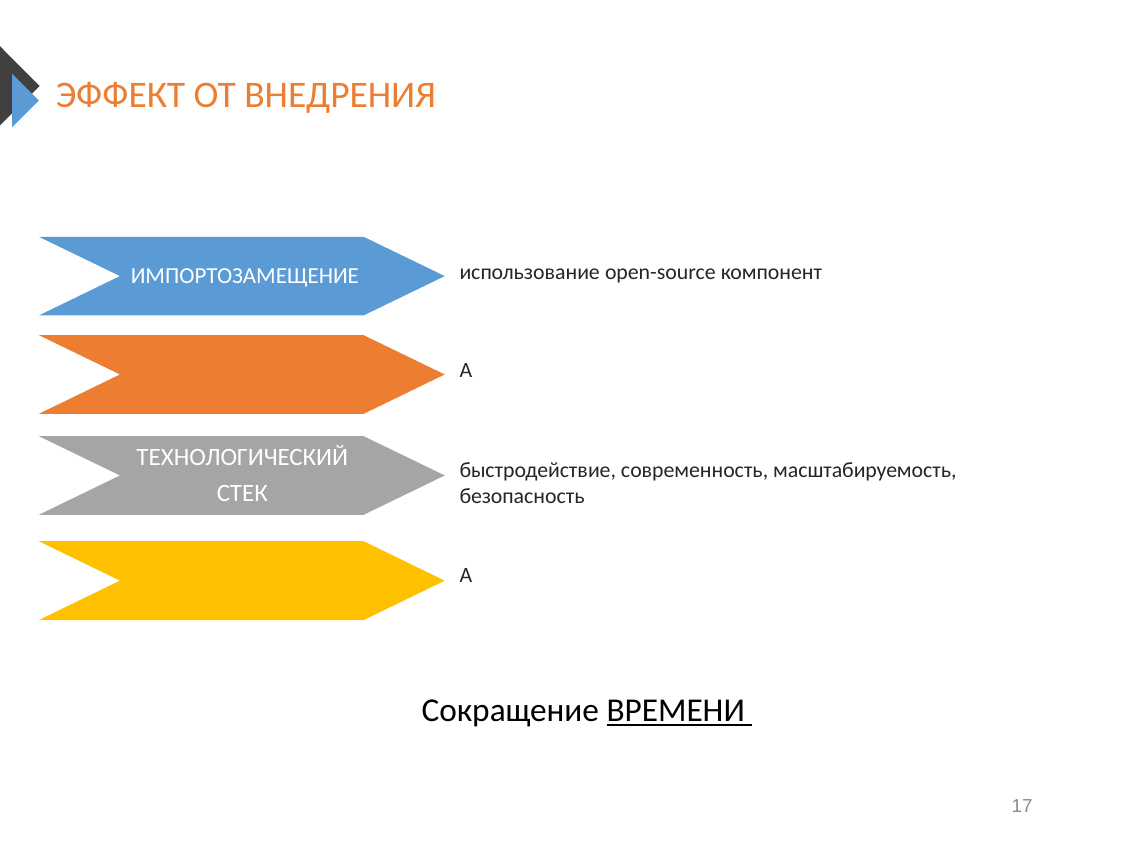

ЭФФЕКТ ОТ ВНЕДРЕНИЯ

 ИМПОРТОЗАМЕЩЕНИЕ
использование open-source компонент

А
ТЕХНОЛОГИЧЕСКИЙ
СТЕК
быстродействие, современность, масштабируемость, безопасность

А
Сокращение ВРЕМЕНИ
17